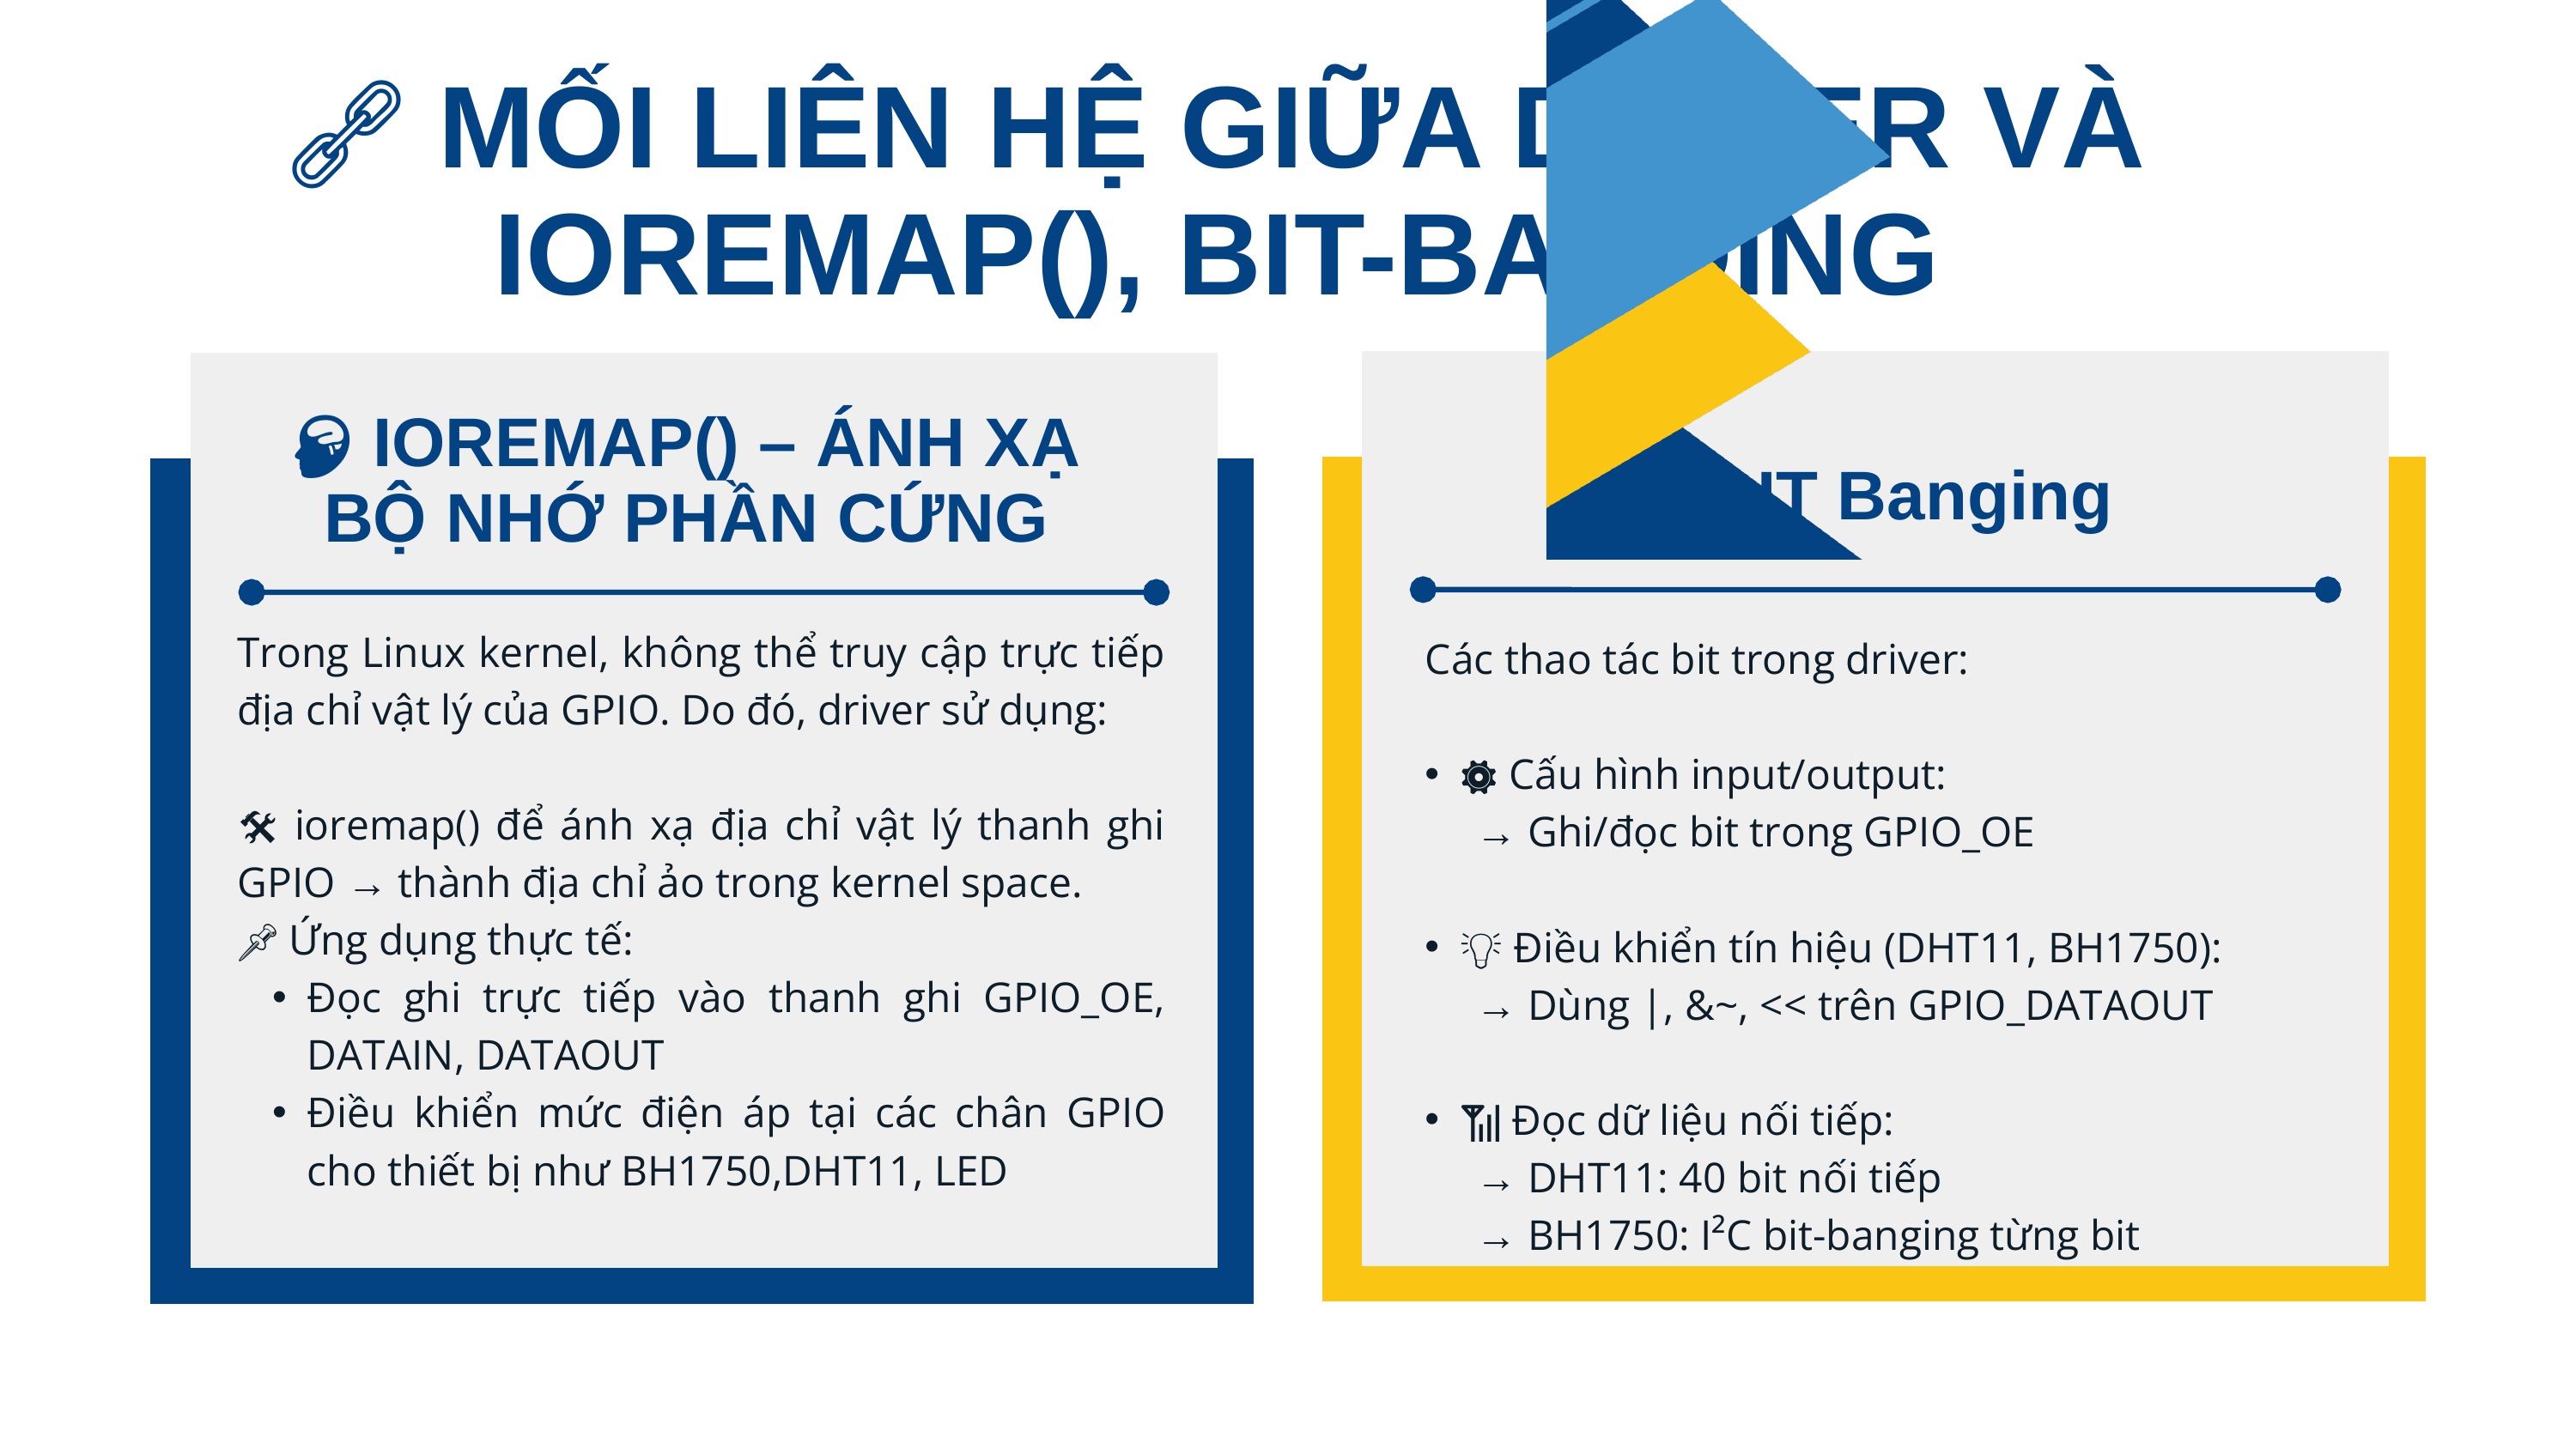

🔗 MỐI LIÊN HỆ GIỮA DRIVER VÀ IOREMAP(), BIT-BANDING

🧠 IOREMAP() – ÁNH XẠ BỘ NHỚ PHẦN CỨNG

🧮 BIT Banging

Trong Linux kernel, không thể truy cập trực tiếp địa chỉ vật lý của GPIO. Do đó, driver sử dụng:

🛠️ ioremap() để ánh xạ địa chỉ vật lý thanh ghi GPIO → thành địa chỉ ảo trong kernel space.
📌 Ứng dụng thực tế:
Đọc ghi trực tiếp vào thanh ghi GPIO_OE, DATAIN, DATAOUT
Điều khiển mức điện áp tại các chân GPIO cho thiết bị như BH1750,DHT11, LED

🧩 Các thao tác bit trong driver:

⚙️ Cấu hình input/output:
        → Ghi/đọc bit trong GPIO_OE

💡 Điều khiển tín hiệu (DHT11, BH1750):
        → Dùng |, &~, << trên GPIO_DATAOUT

📶 Đọc dữ liệu nối tiếp:
        → DHT11: 40 bit nối tiếp
        → BH1750: I²C bit-banging từng bit